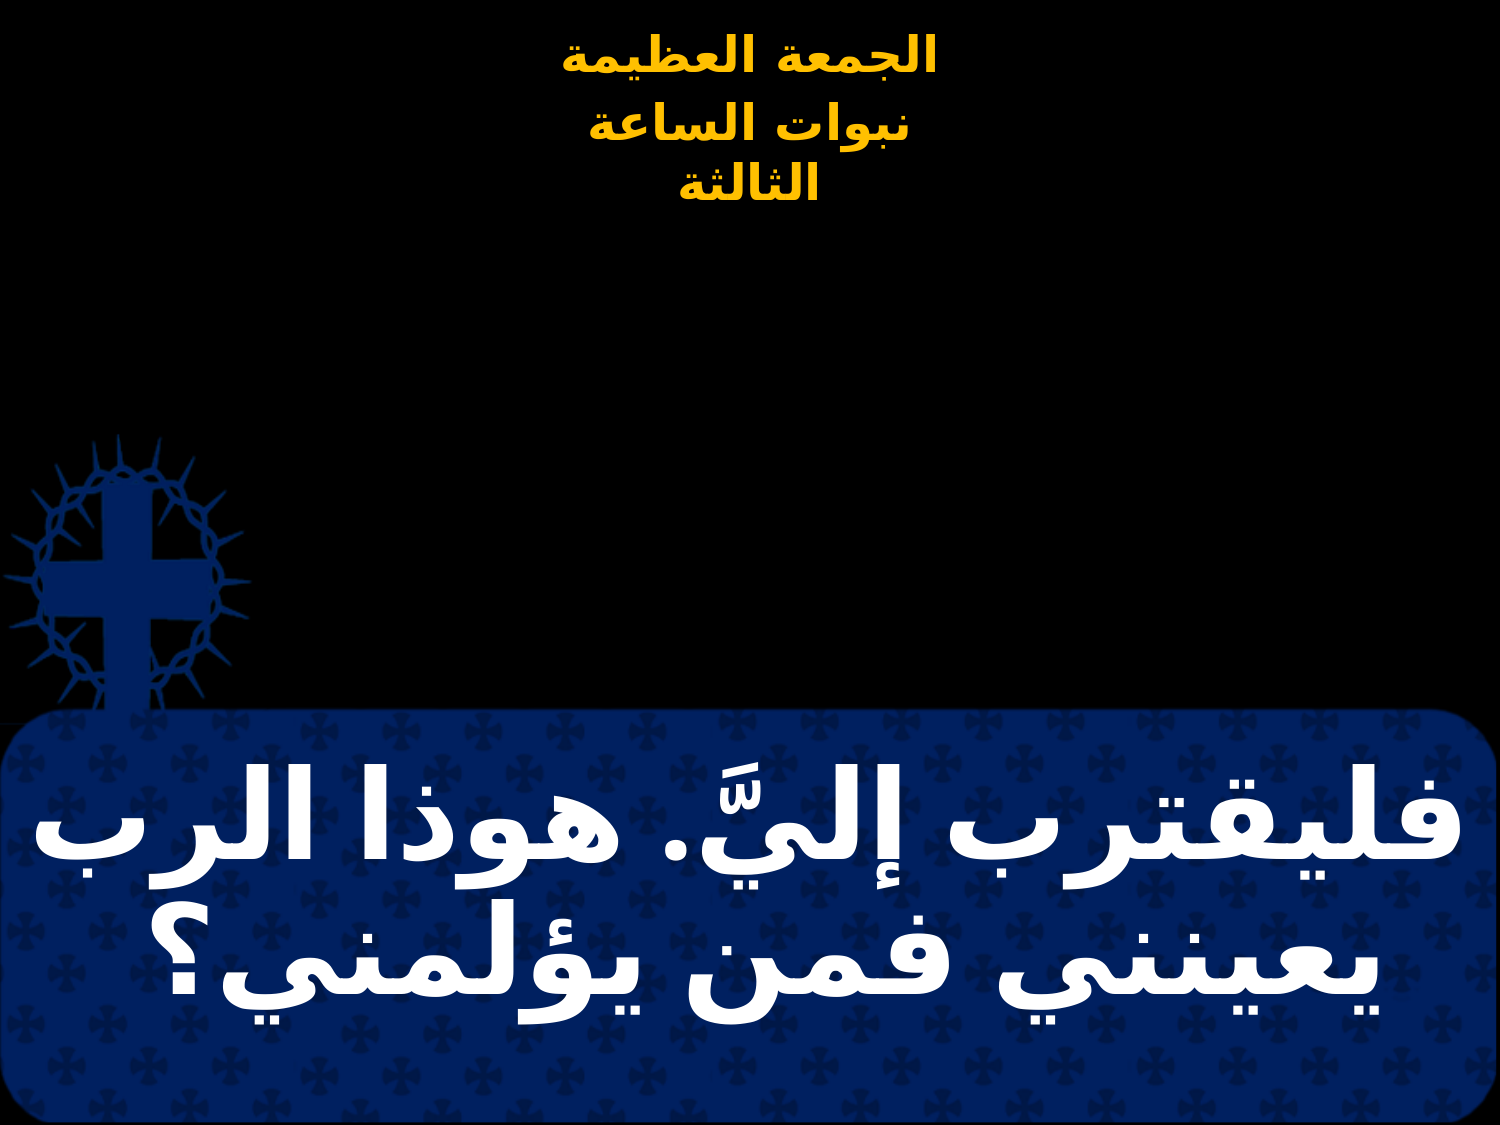

# فليقترب إليَّ. هوذا الرب يعينني فمن يؤلمني؟